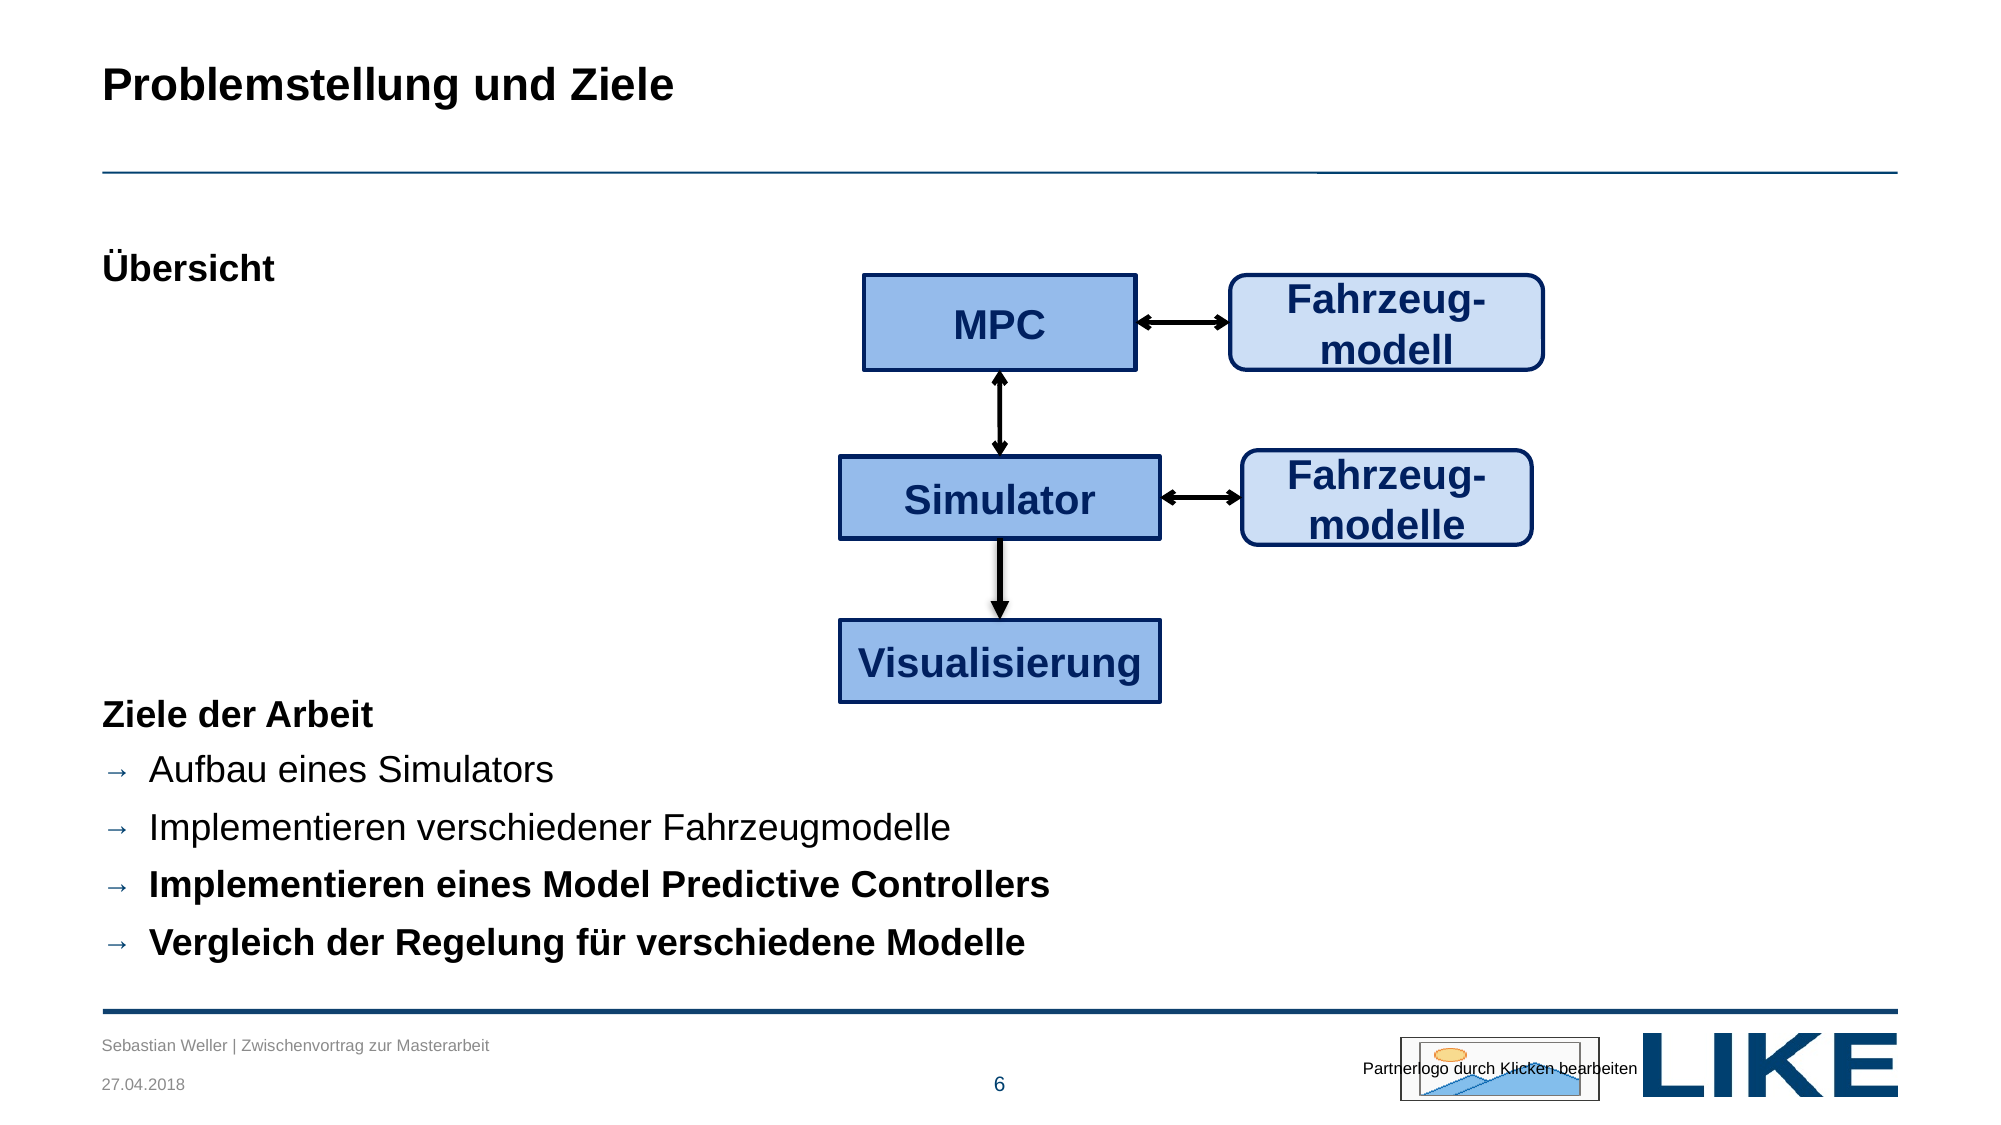

# Problemstellung und Ziele
Übersicht

Ziele der Arbeit
Aufbau eines Simulators
Implementieren verschiedener Fahrzeugmodelle
Implementieren eines Model Predictive Controllers
Vergleich der Regelung für verschiedene Modelle

MPC
Fahrzeug-modell
Fahrzeug-modelle
Simulator
Visualisierung

Sebastian Weller | Zwischenvortrag zur Masterarbeit
27.04.2018